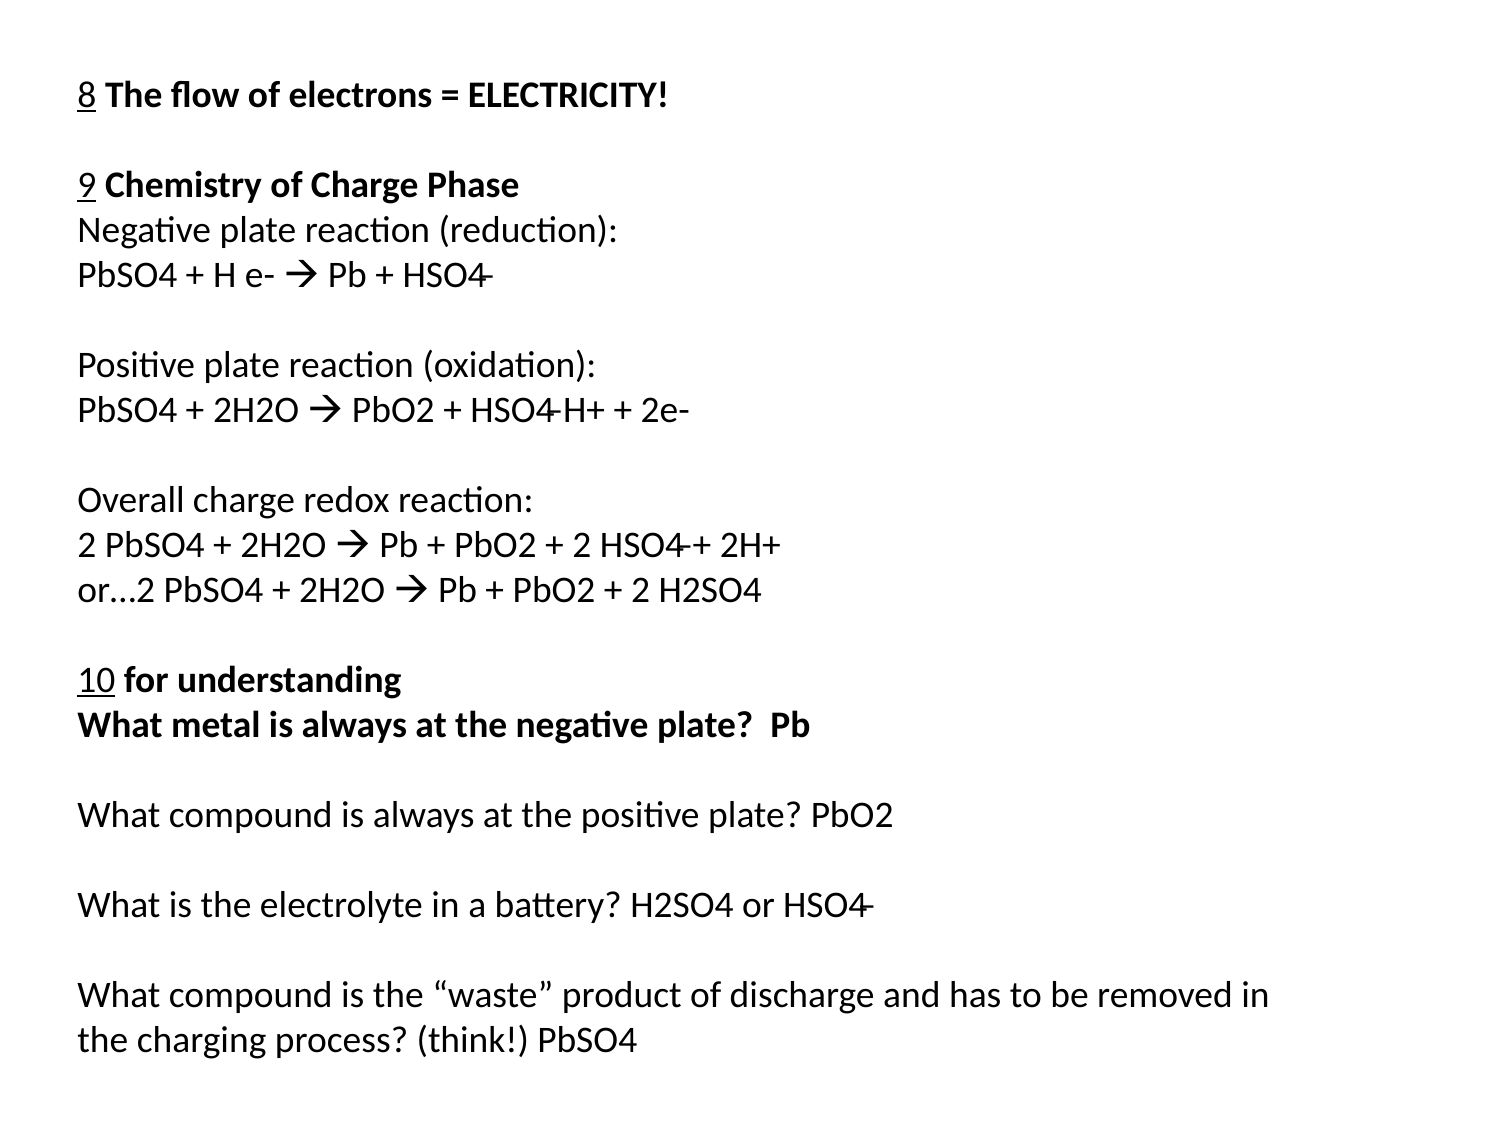

8 The flow of electrons = ELECTRICITY!
9 Chemistry of Charge Phase
Negative plate reaction (reduction):
PbSO4 + H e- 🡪 Pb + HSO4̶

Positive plate reaction (oxidation):
PbSO4 + 2H2O 🡪 PbO2 + HSO4̶ H+ + 2e-

Overall charge redox reaction:
2 PbSO4 + 2H2O 🡪 Pb + PbO2 + 2 HSO4̶ + 2H+
or…2 PbSO4 + 2H2O 🡪 Pb + PbO2 + 2 H2SO4
10 for understanding
What metal is always at the negative plate?  Pb
What compound is always at the positive plate? PbO2

What is the electrolyte in a battery? H2SO4 or HSO4̶

What compound is the “waste” product of discharge and has to be removed in the charging process? (think!) PbSO4